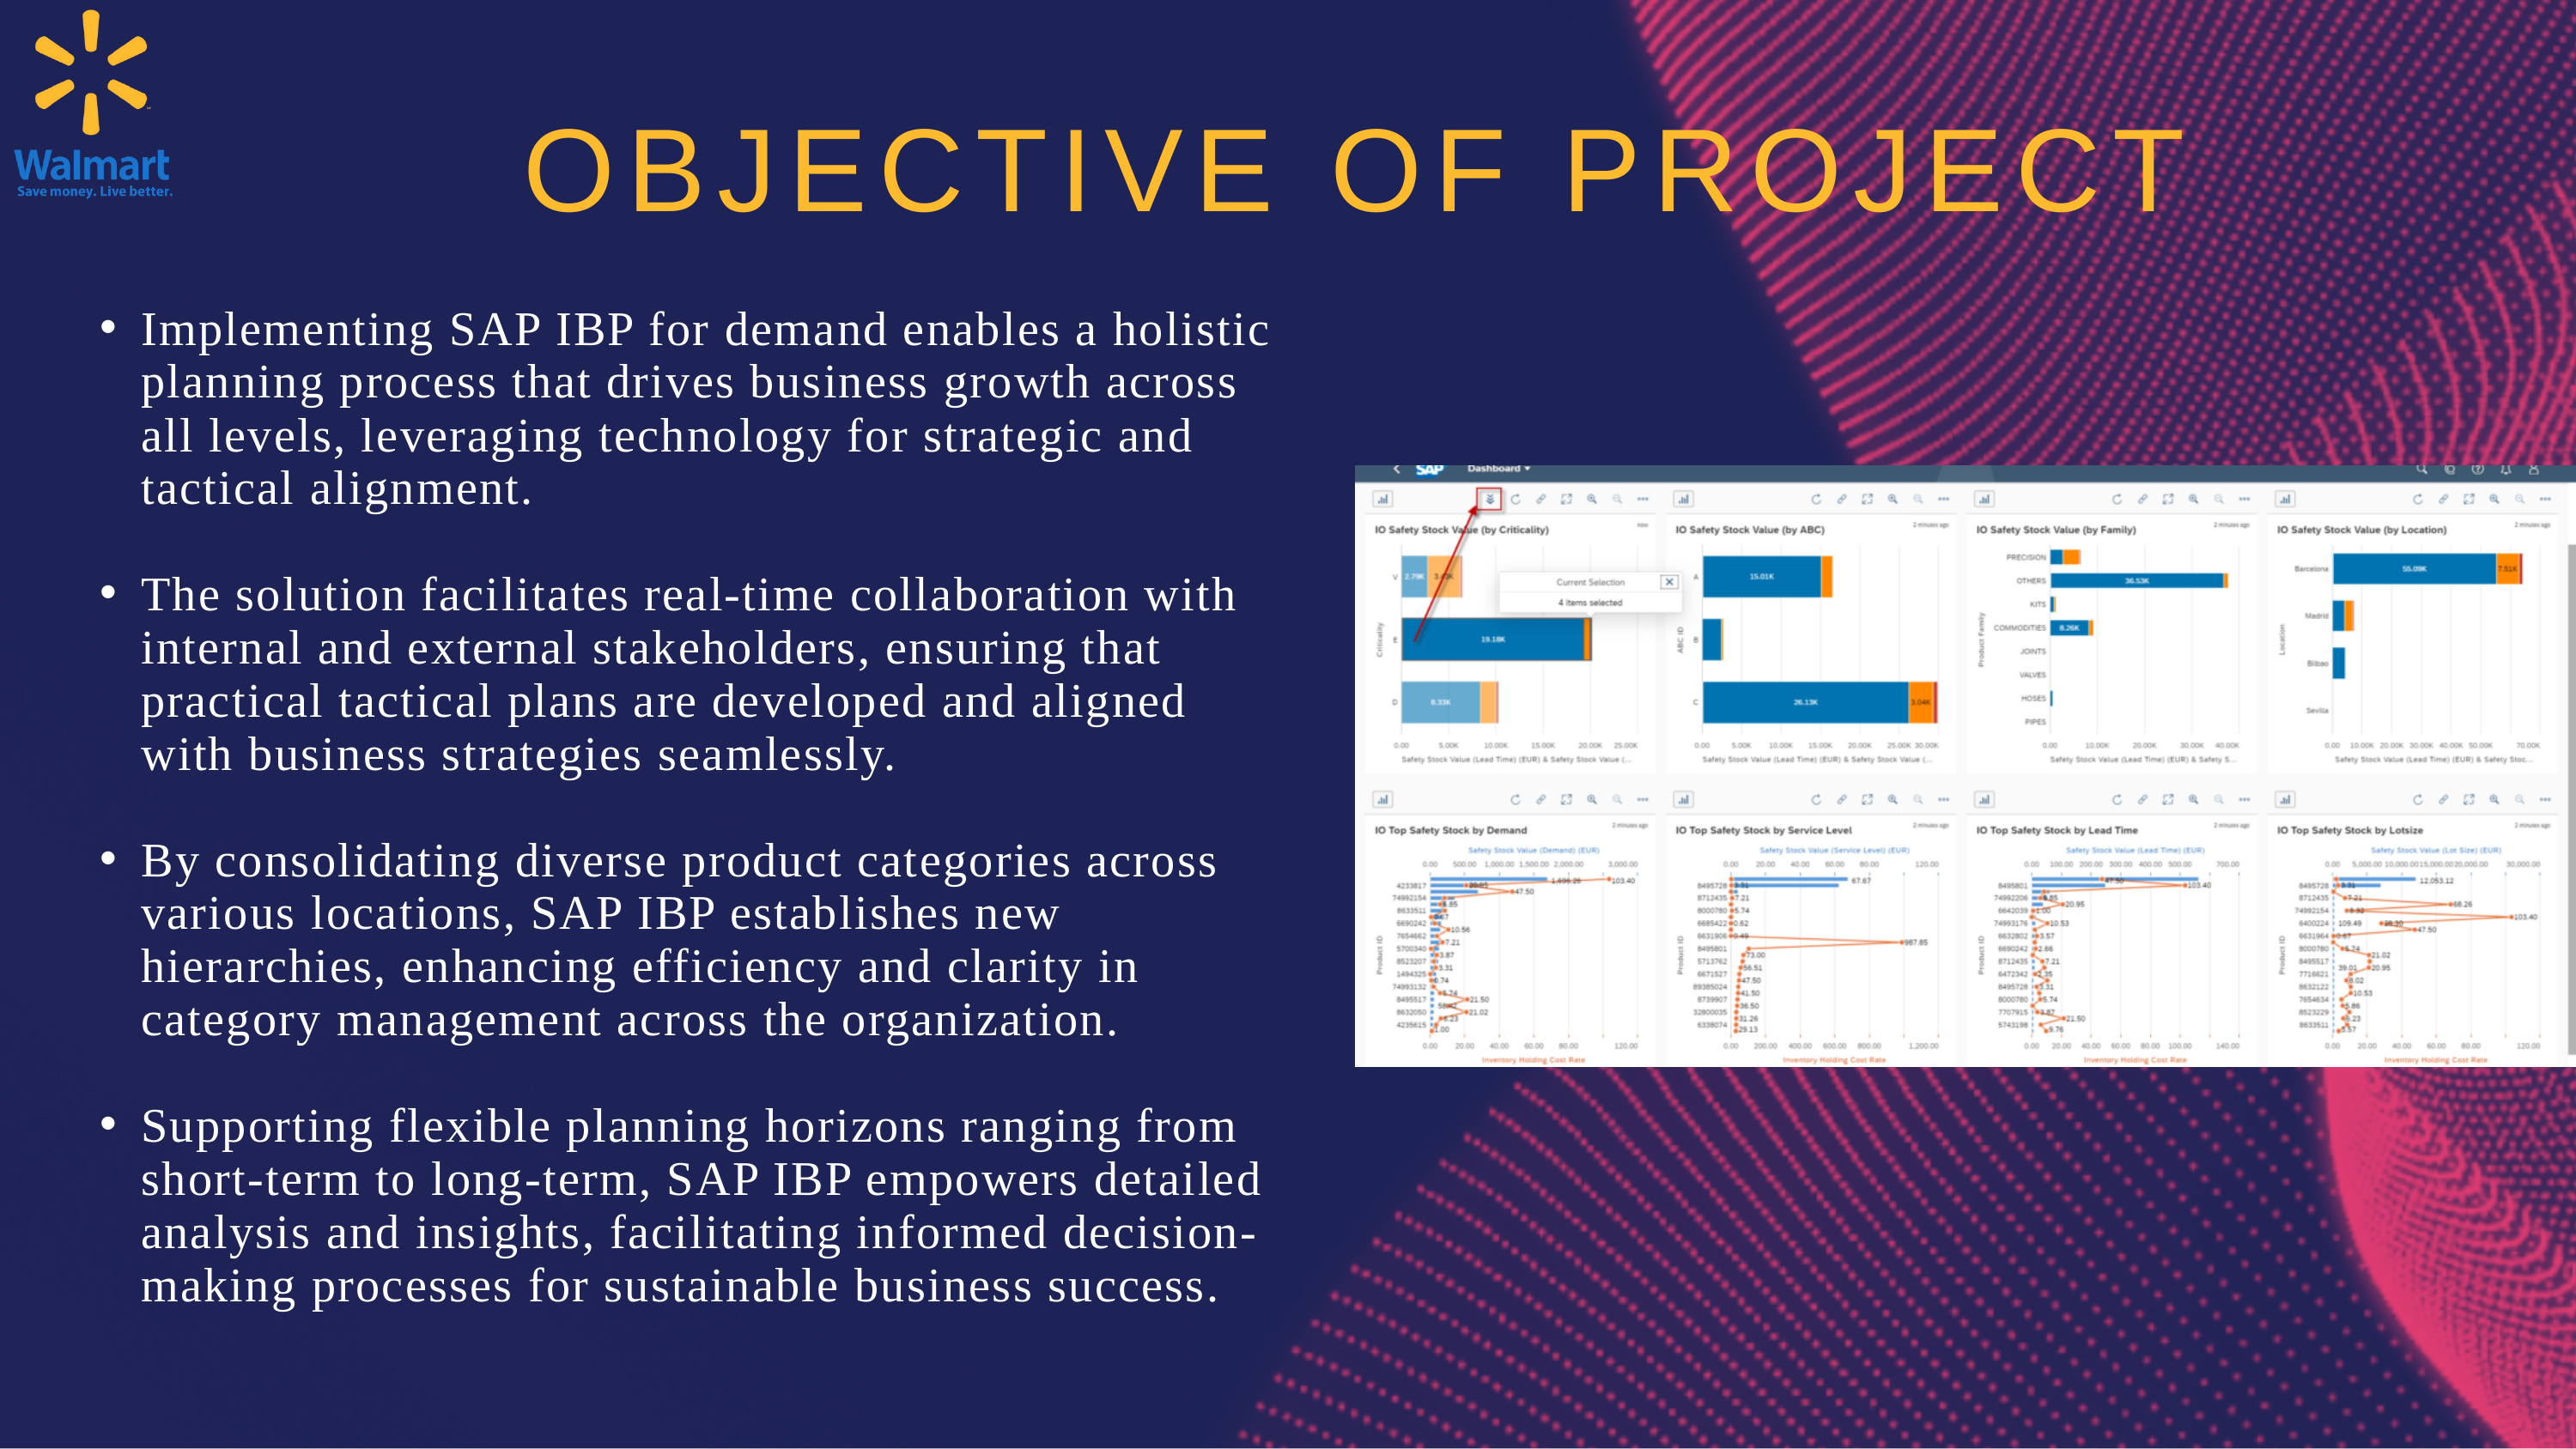

OBJECTIVE OF PROJECT

Implementing SAP IBP for demand enables a holistic planning process that drives business growth across all levels, leveraging technology for strategic and tactical alignment.

The solution facilitates real-time collaboration with internal and external stakeholders, ensuring that practical tactical plans are developed and aligned with business strategies seamlessly.

By consolidating diverse product categories across various locations, SAP IBP establishes new hierarchies, enhancing efficiency and clarity in category management across the organization.

Supporting flexible planning horizons ranging from short-term to long-term, SAP IBP empowers detailed analysis and insights, facilitating informed decision-making processes for sustainable business success.